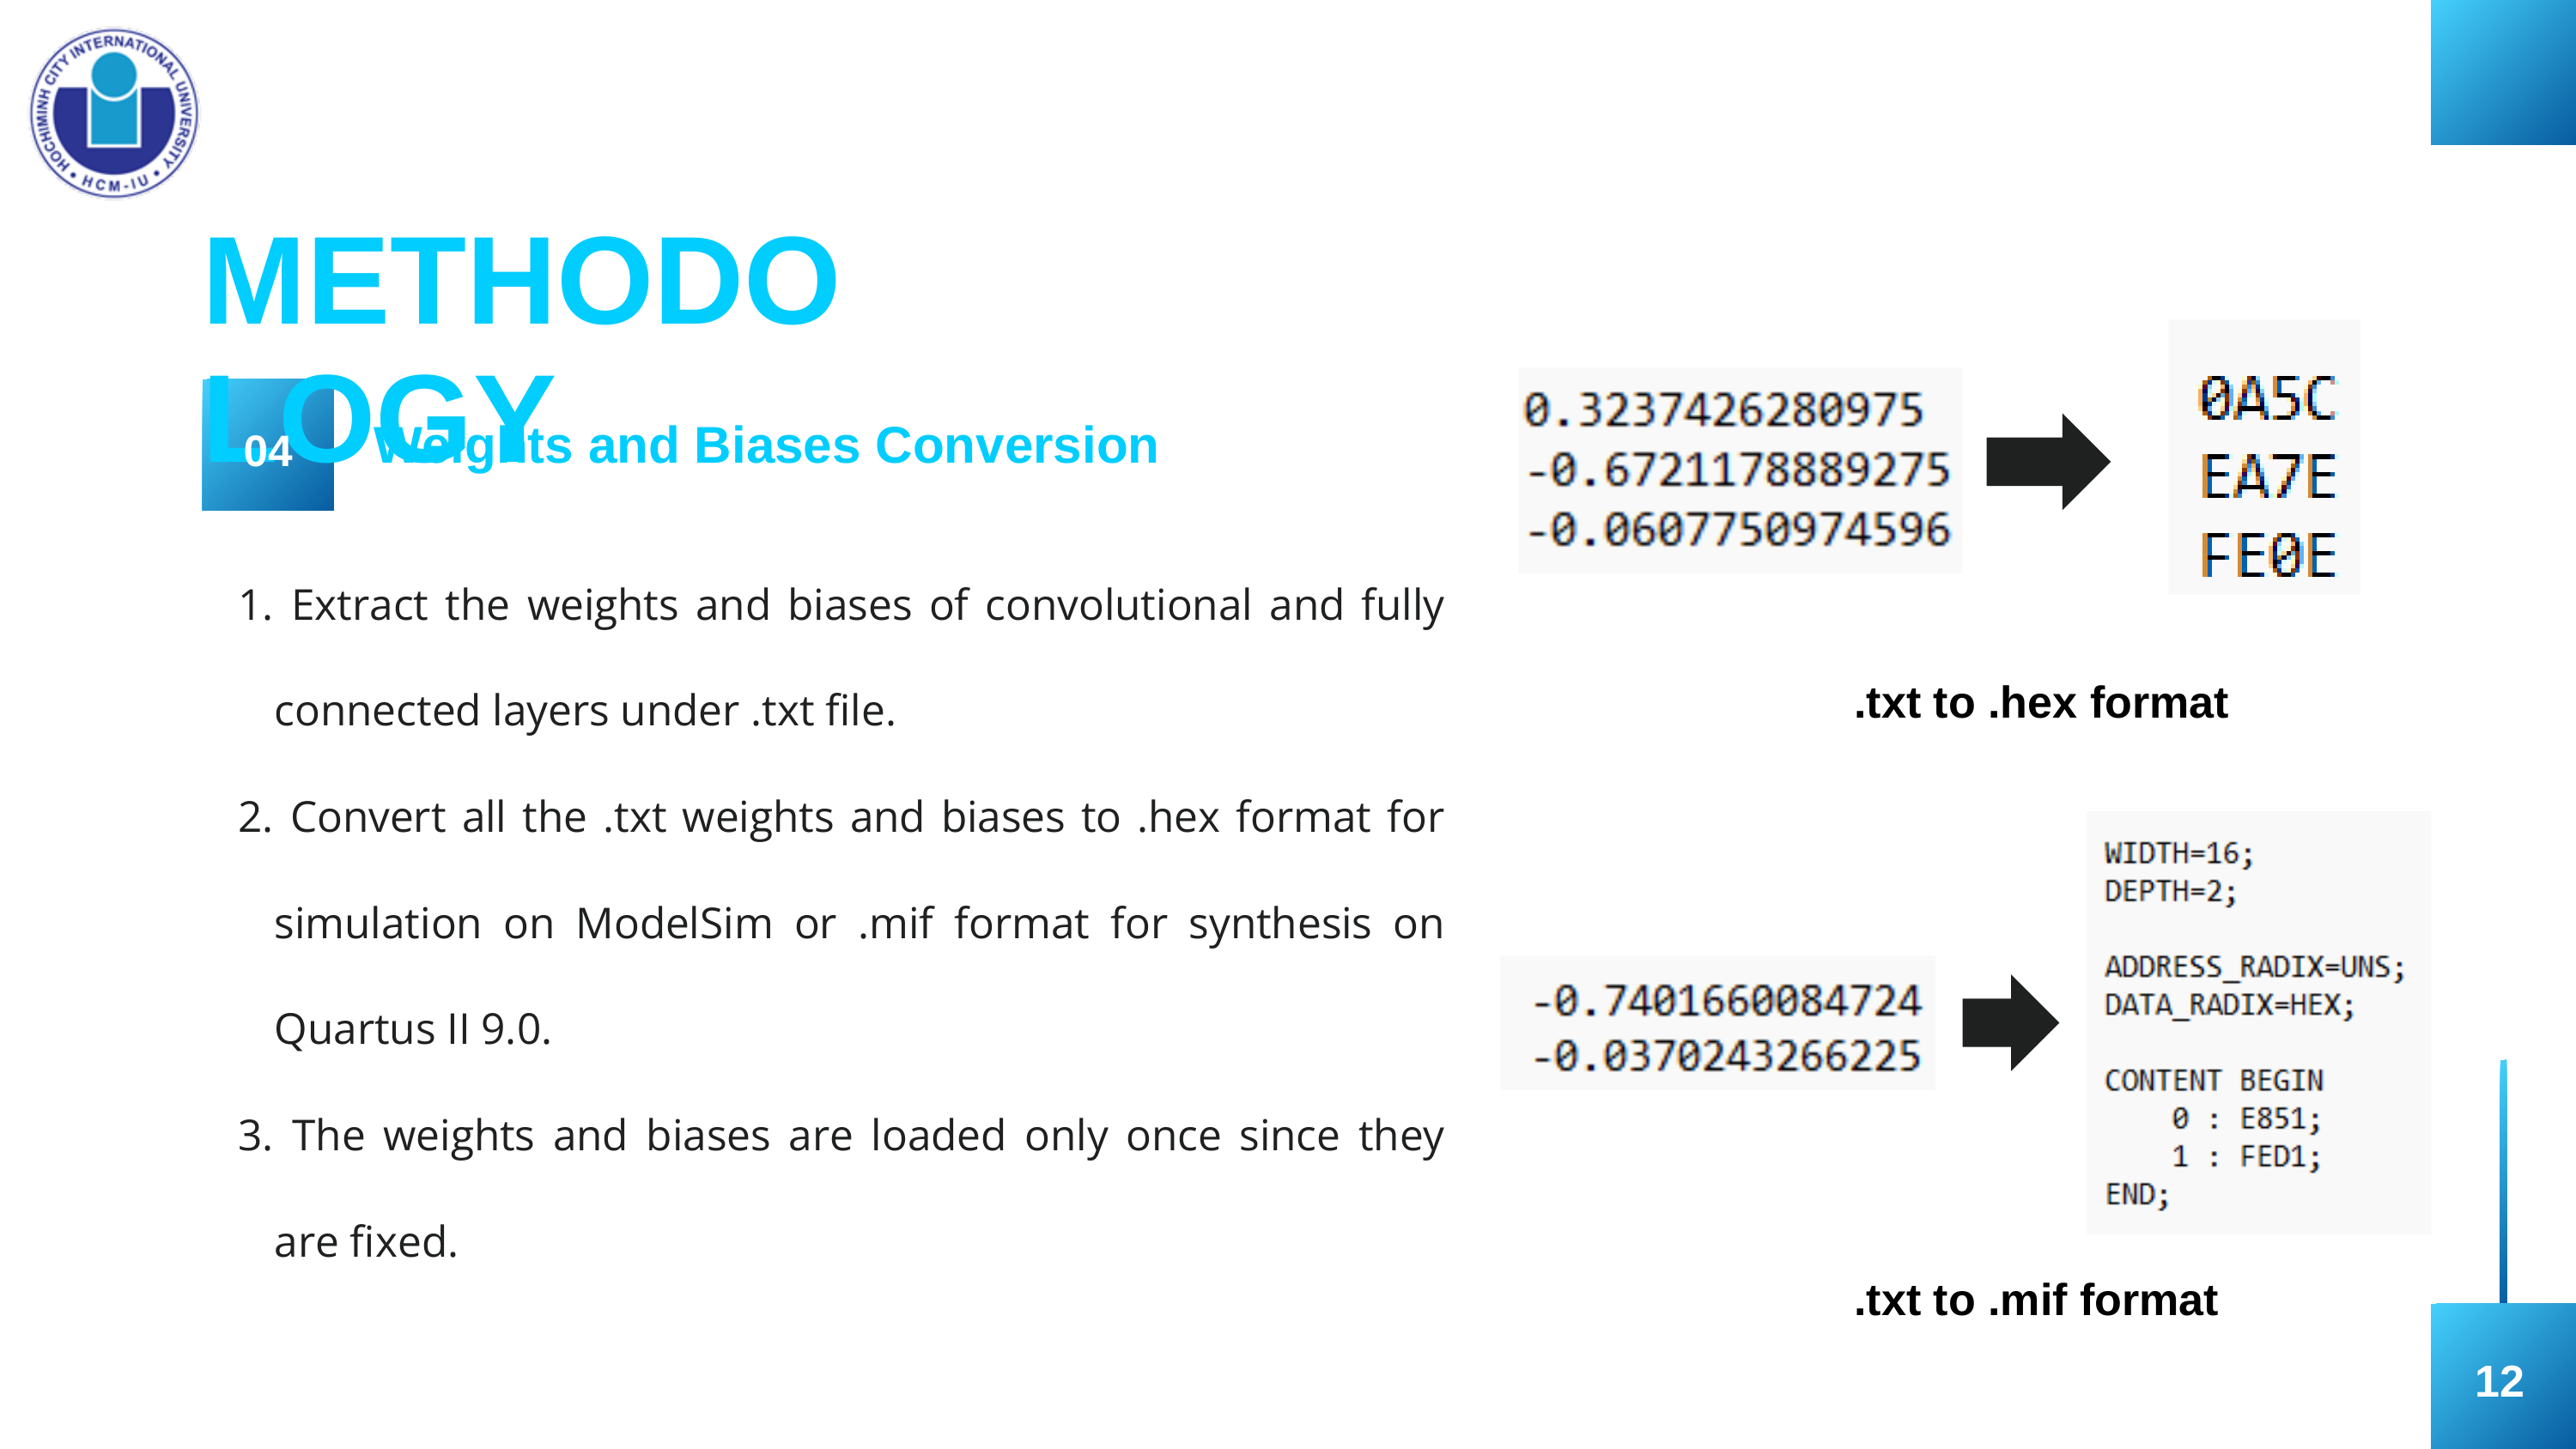

METHODOLOGY

Weights and Biases Conversion
04

 Extract the weights and biases of convolutional and fully connected layers under .txt file.
 Convert all the .txt weights and biases to .hex format for simulation on ModelSim or .mif format for synthesis on Quartus II 9.0.
 The weights and biases are loaded only once since they are fixed.
.txt to .hex format

.txt to .mif format

12